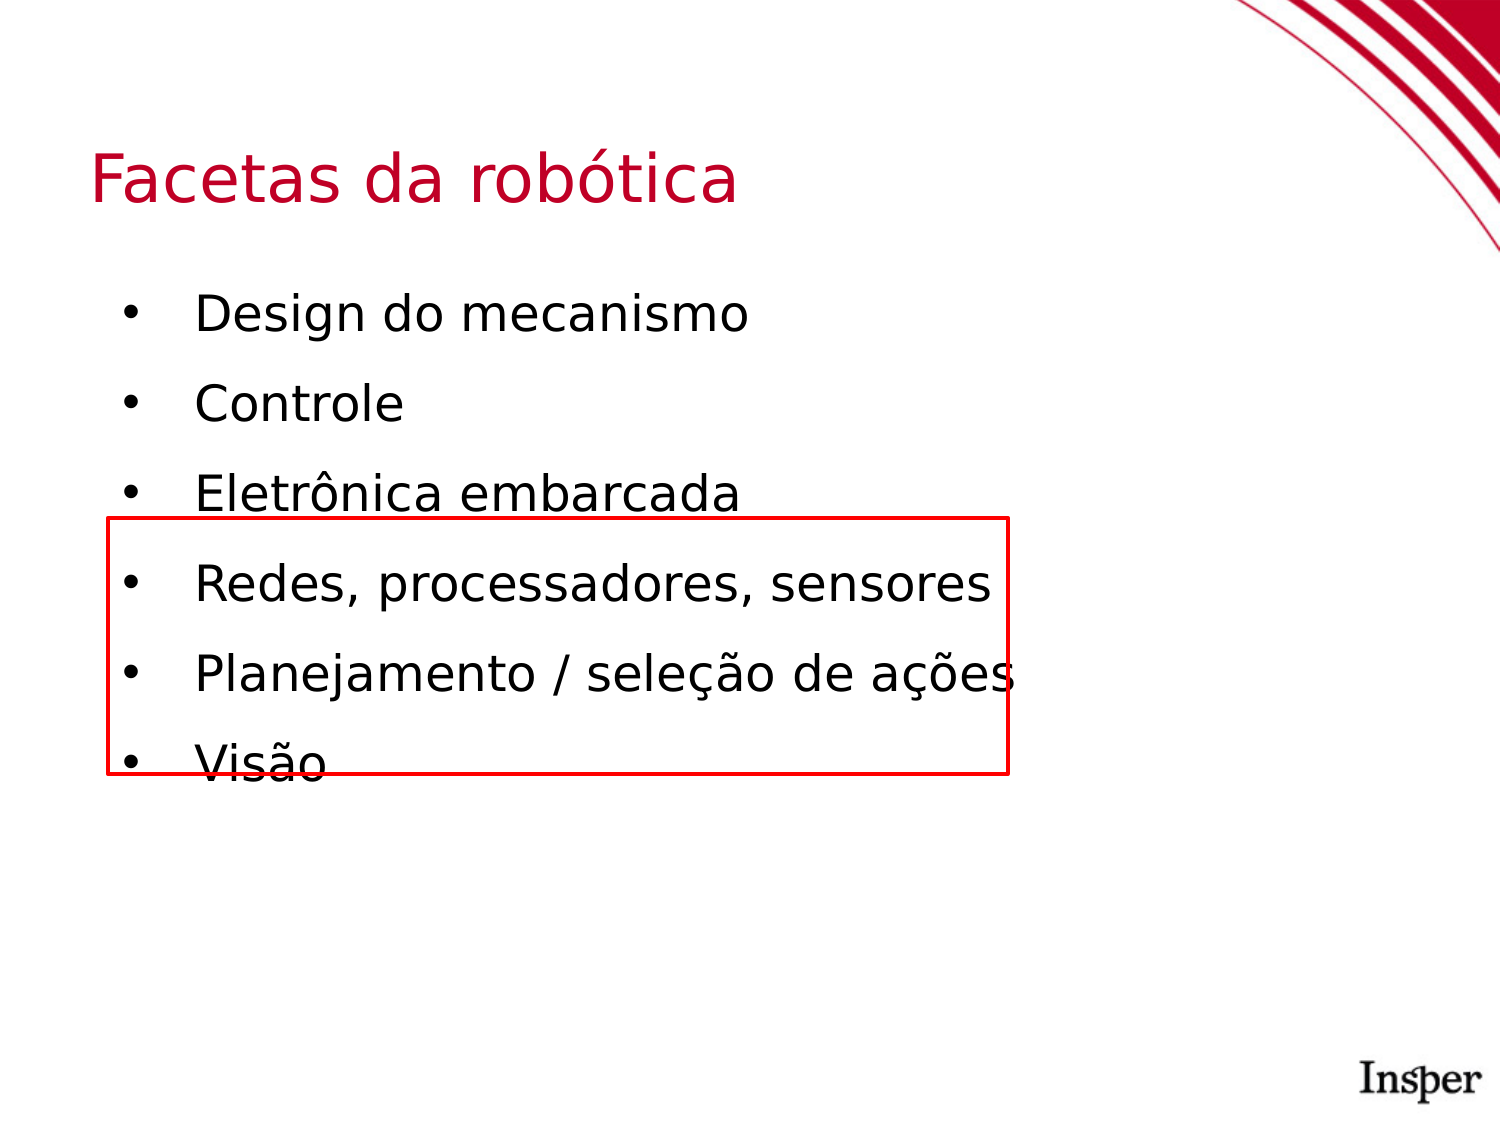

# Facetas da robótica
Design do mecanismo
Controle
Eletrônica embarcada
Redes, processadores, sensores
Planejamento / seleção de ações
Visão